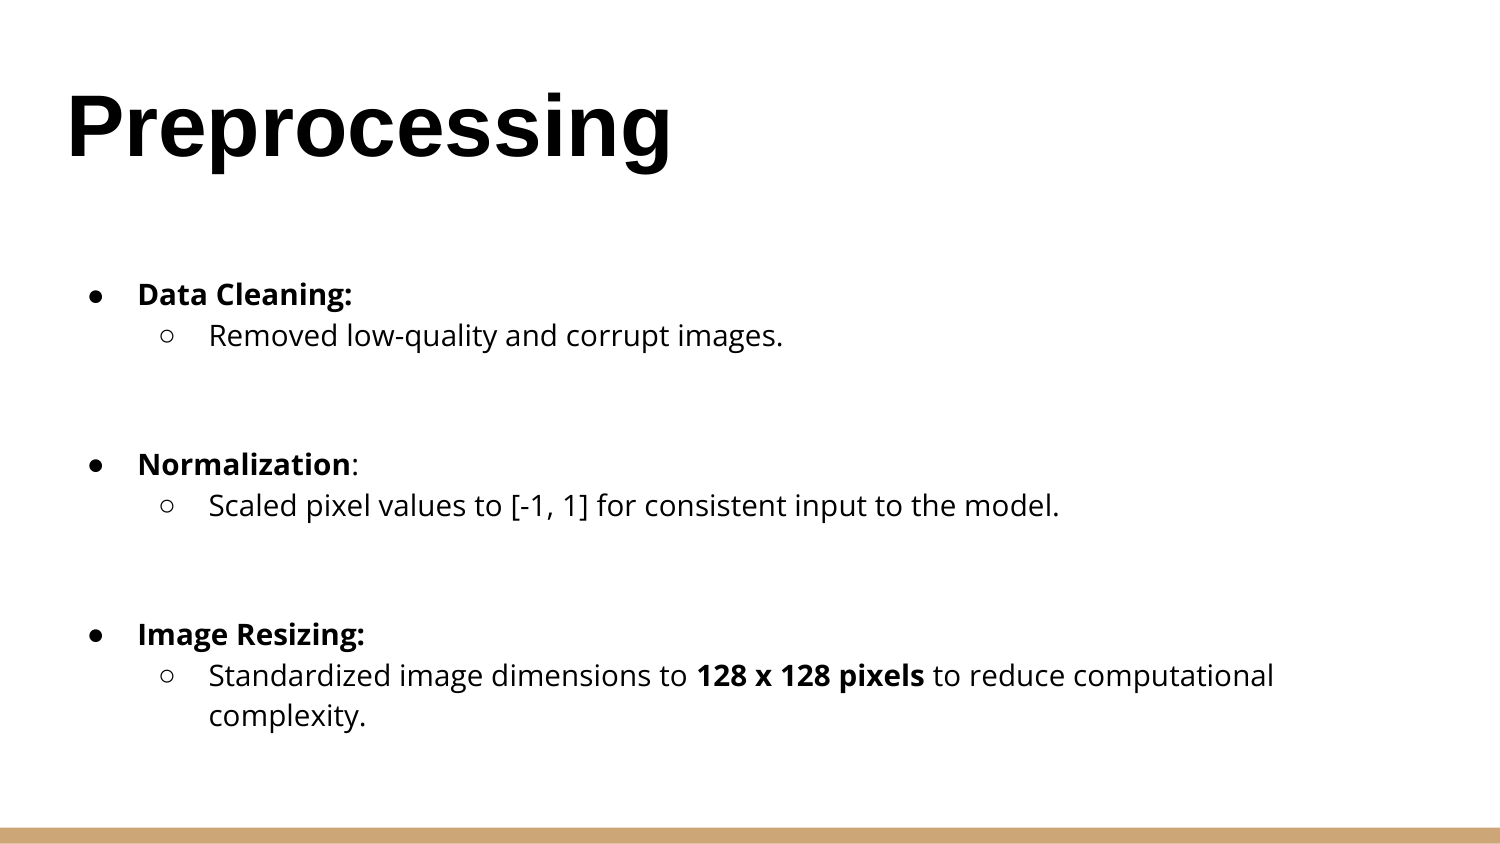

# Preprocessing

Data Cleaning:
Removed low-quality and corrupt images.

Normalization:
Scaled pixel values to [-1, 1] for consistent input to the model.

Image Resizing:
Standardized image dimensions to 128 x 128 pixels to reduce computational complexity.